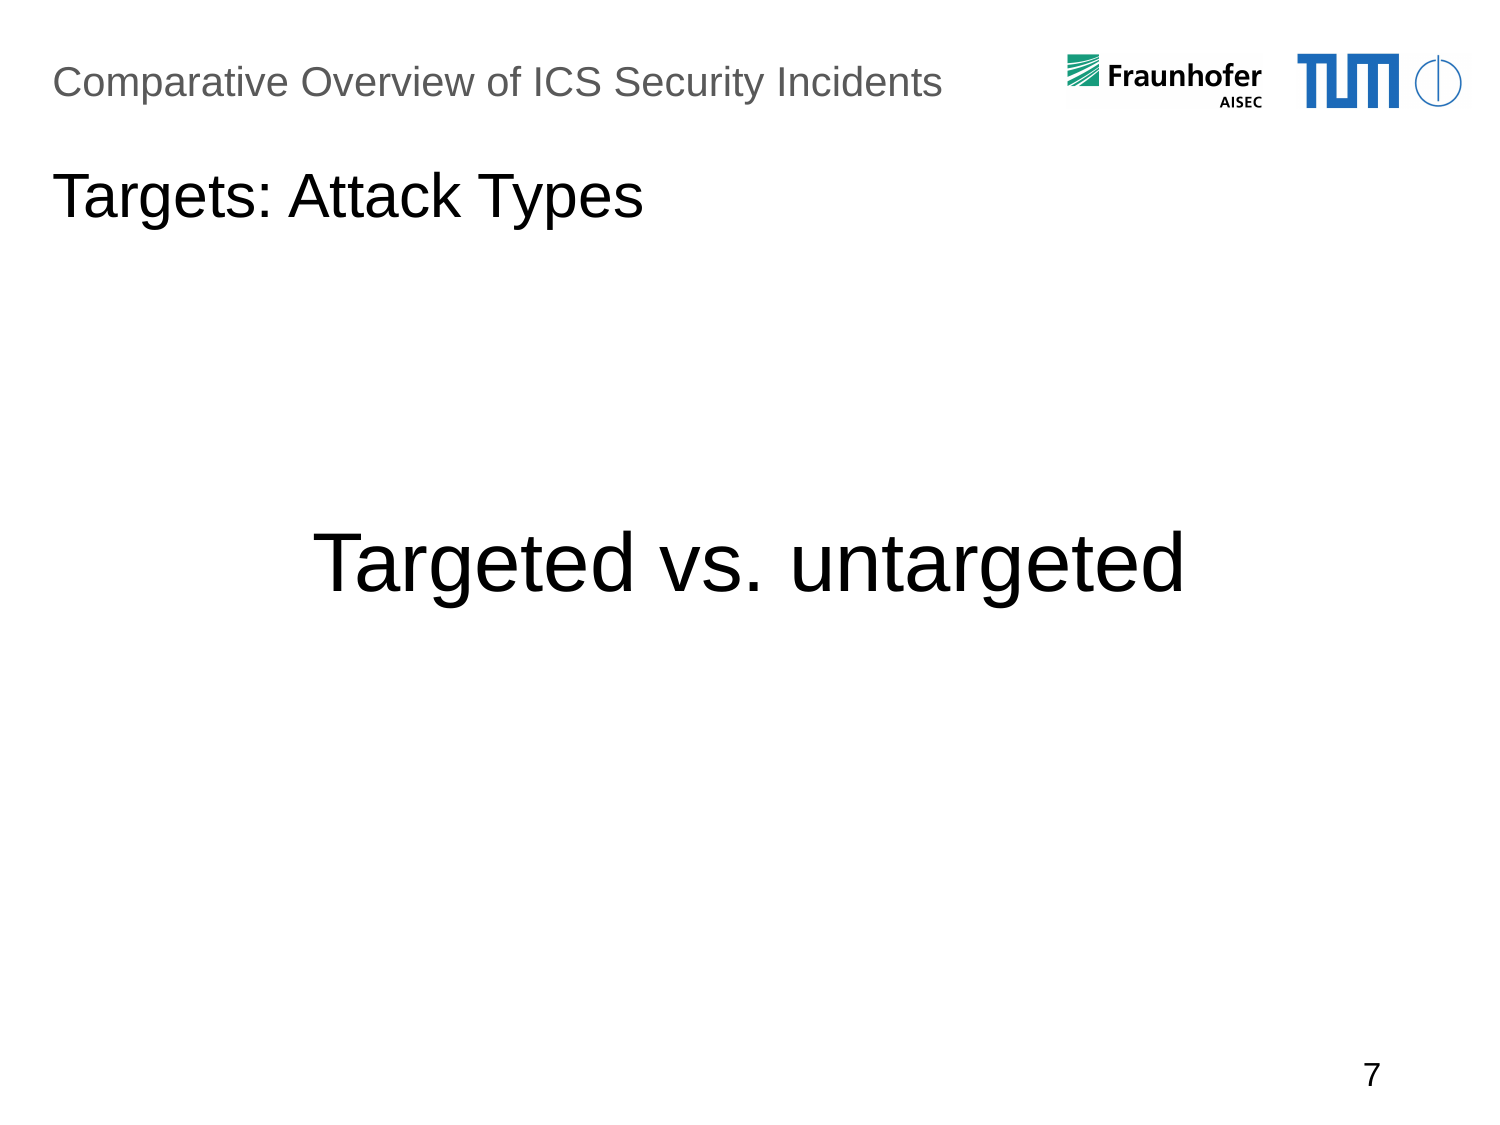

Comparative Overview of ICS Security Incidents
# Targets: Attack Types
Targeted vs. untargeted
7